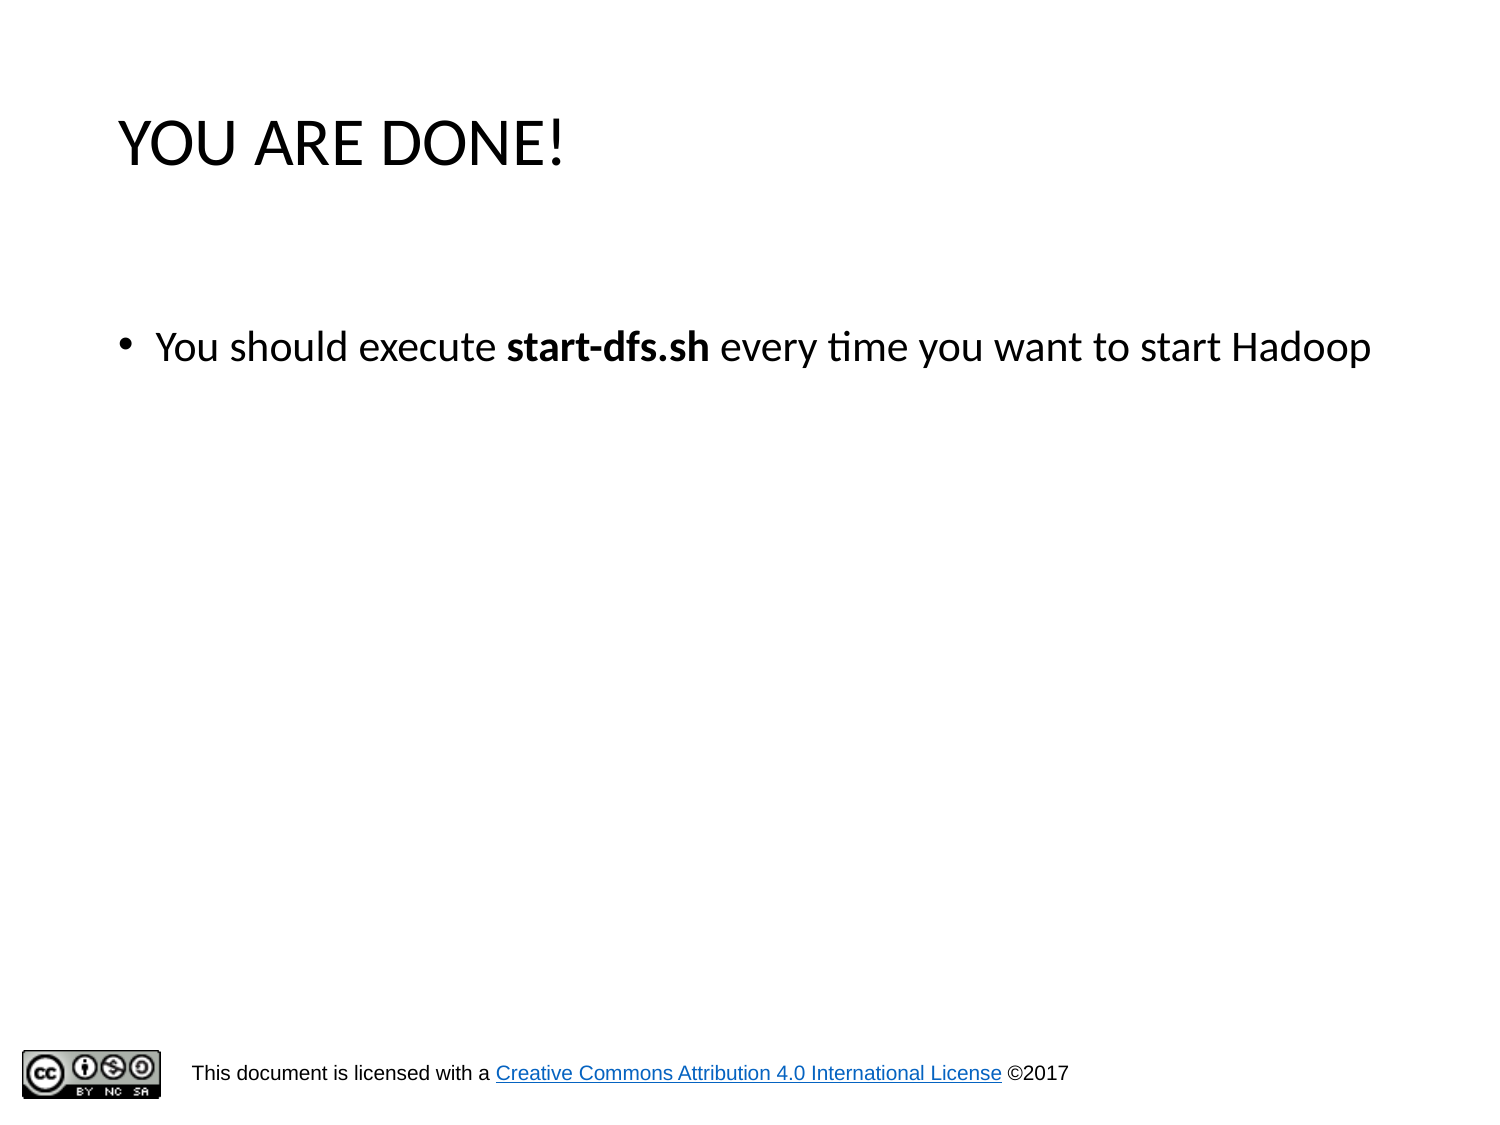

# You are done!
You should execute start-dfs.sh every time you want to start Hadoop